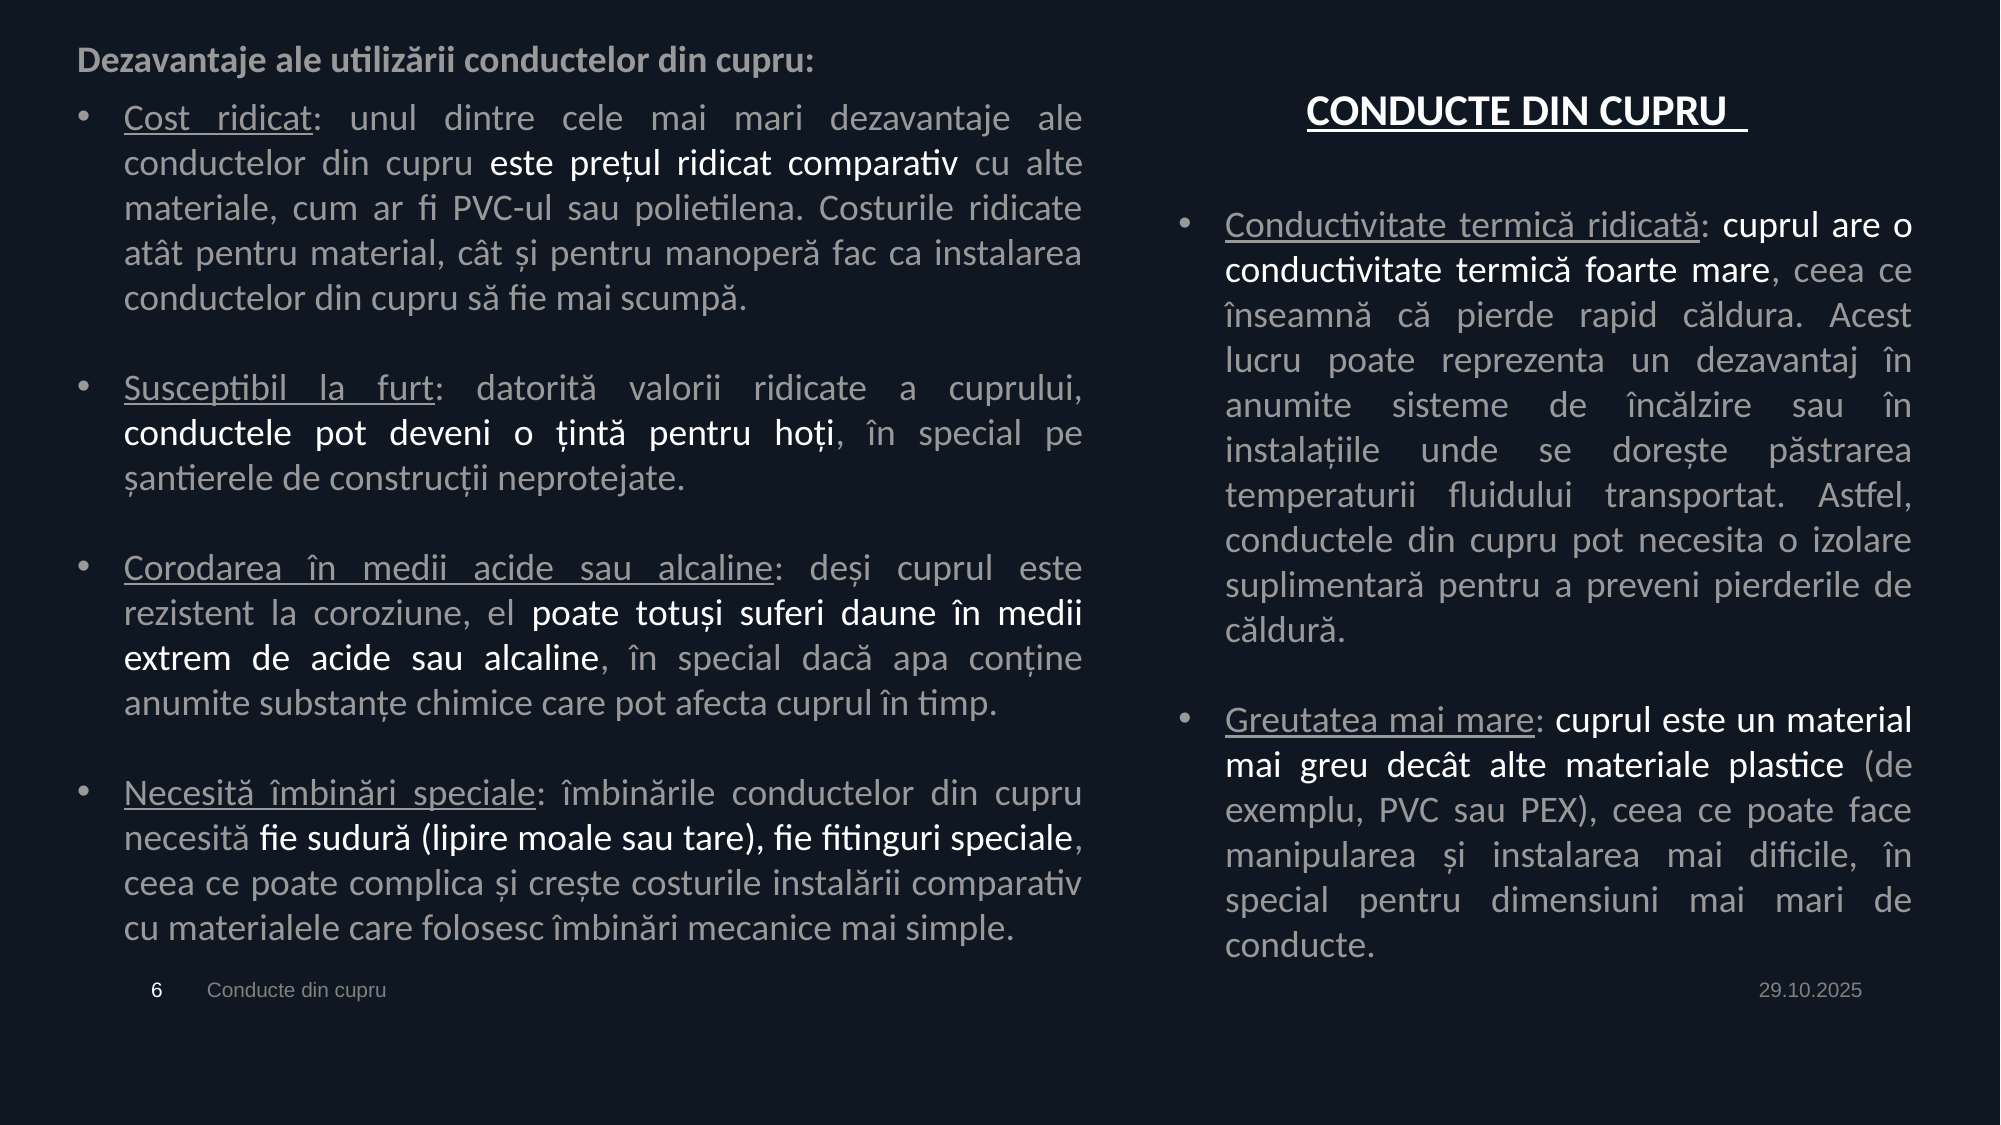

Dezavantaje ale utilizării conductelor din cupru:
Cost ridicat: unul dintre cele mai mari dezavantaje ale conductelor din cupru este prețul ridicat comparativ cu alte materiale, cum ar fi PVC-ul sau polietilena. Costurile ridicate atât pentru material, cât și pentru manoperă fac ca instalarea conductelor din cupru să fie mai scumpă.

Susceptibil la furt: datorită valorii ridicate a cuprului, conductele pot deveni o țintă pentru hoți, în special pe șantierele de construcții neprotejate.

Corodarea în medii acide sau alcaline: deși cuprul este rezistent la coroziune, el poate totuși suferi daune în medii extrem de acide sau alcaline, în special dacă apa conține anumite substanțe chimice care pot afecta cuprul în timp.

Necesită îmbinări speciale: îmbinările conductelor din cupru necesită fie sudură (lipire moale sau tare), fie fitinguri speciale, ceea ce poate complica și crește costurile instalării comparativ cu materialele care folosesc îmbinări mecanice mai simple.
CONDUCTE DIN CUPRU
Conductivitate termică ridicată: cuprul are o conductivitate termică foarte mare, ceea ce înseamnă că pierde rapid căldura. Acest lucru poate reprezenta un dezavantaj în anumite sisteme de încălzire sau în instalațiile unde se dorește păstrarea temperaturii fluidului transportat. Astfel, conductele din cupru pot necesita o izolare suplimentară pentru a preveni pierderile de căldură.

Greutatea mai mare: cuprul este un material mai greu decât alte materiale plastice (de exemplu, PVC sau PEX), ceea ce poate face manipularea și instalarea mai dificile, în special pentru dimensiuni mai mari de conducte.
Conducte din cupru
29.10.2025
6